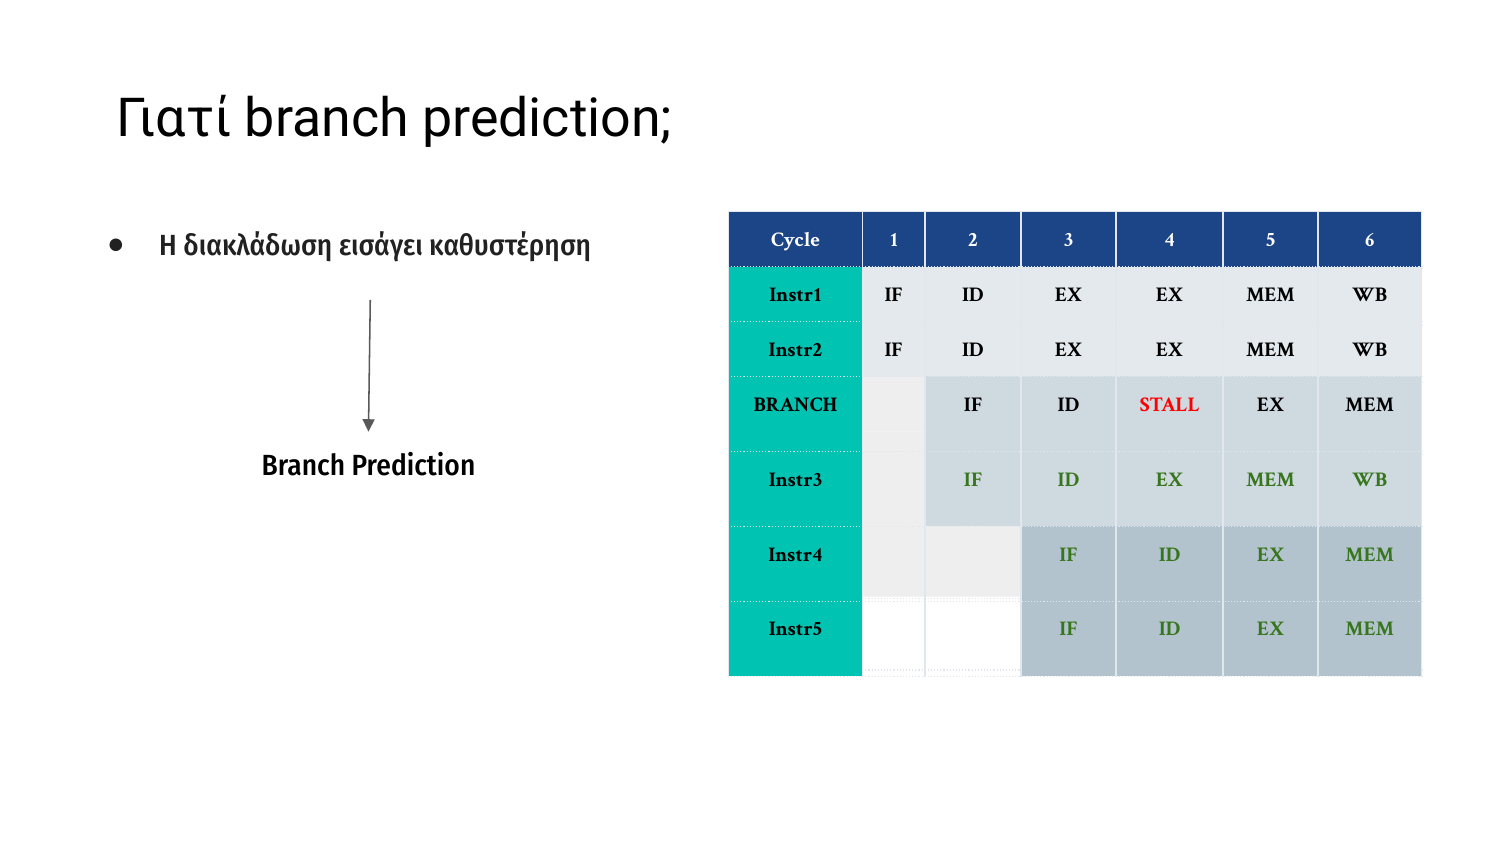

Γιατί branch prediction;
# MARS
Η διακλάδωση εισάγει καθυστέρηση
| Cycle | 1 | 2 | 3 | 4 | 5 | 6 |
| --- | --- | --- | --- | --- | --- | --- |
| Instr1 | IF | ID | EX | EX | MEM | WB |
| Instr2 | IF | ID | EX | EX | MEM | WB |
| BRANCH |  | IF | ID | STALL | EX | MEM |
| Instr3 |  | STALL | STALL | STALL | STALL | IF |
| Instr4 |  |  | STALL | STALL | STALL | IF |
| Instr5 |  |  | STALL | STALL | STALL | STALL |
| Cycle | 1 | 2 | 3 | 4 | 5 | 6 |
| --- | --- | --- | --- | --- | --- | --- |
| Instr1 | IF | ID | EX | EX | MEM | WB |
| Instr2 | IF | ID | EX | EX | MEM | WB |
| BRANCH |  | IF | ID | STALL | EX | MEM |
| Instr3 |  | IF | ID | EX | MEM | WB |
| Instr4 |  |  | IF | ID | EX | MEM |
| Instr5 |  |  | IF | ID | EX | MEM |

Branch Prediction